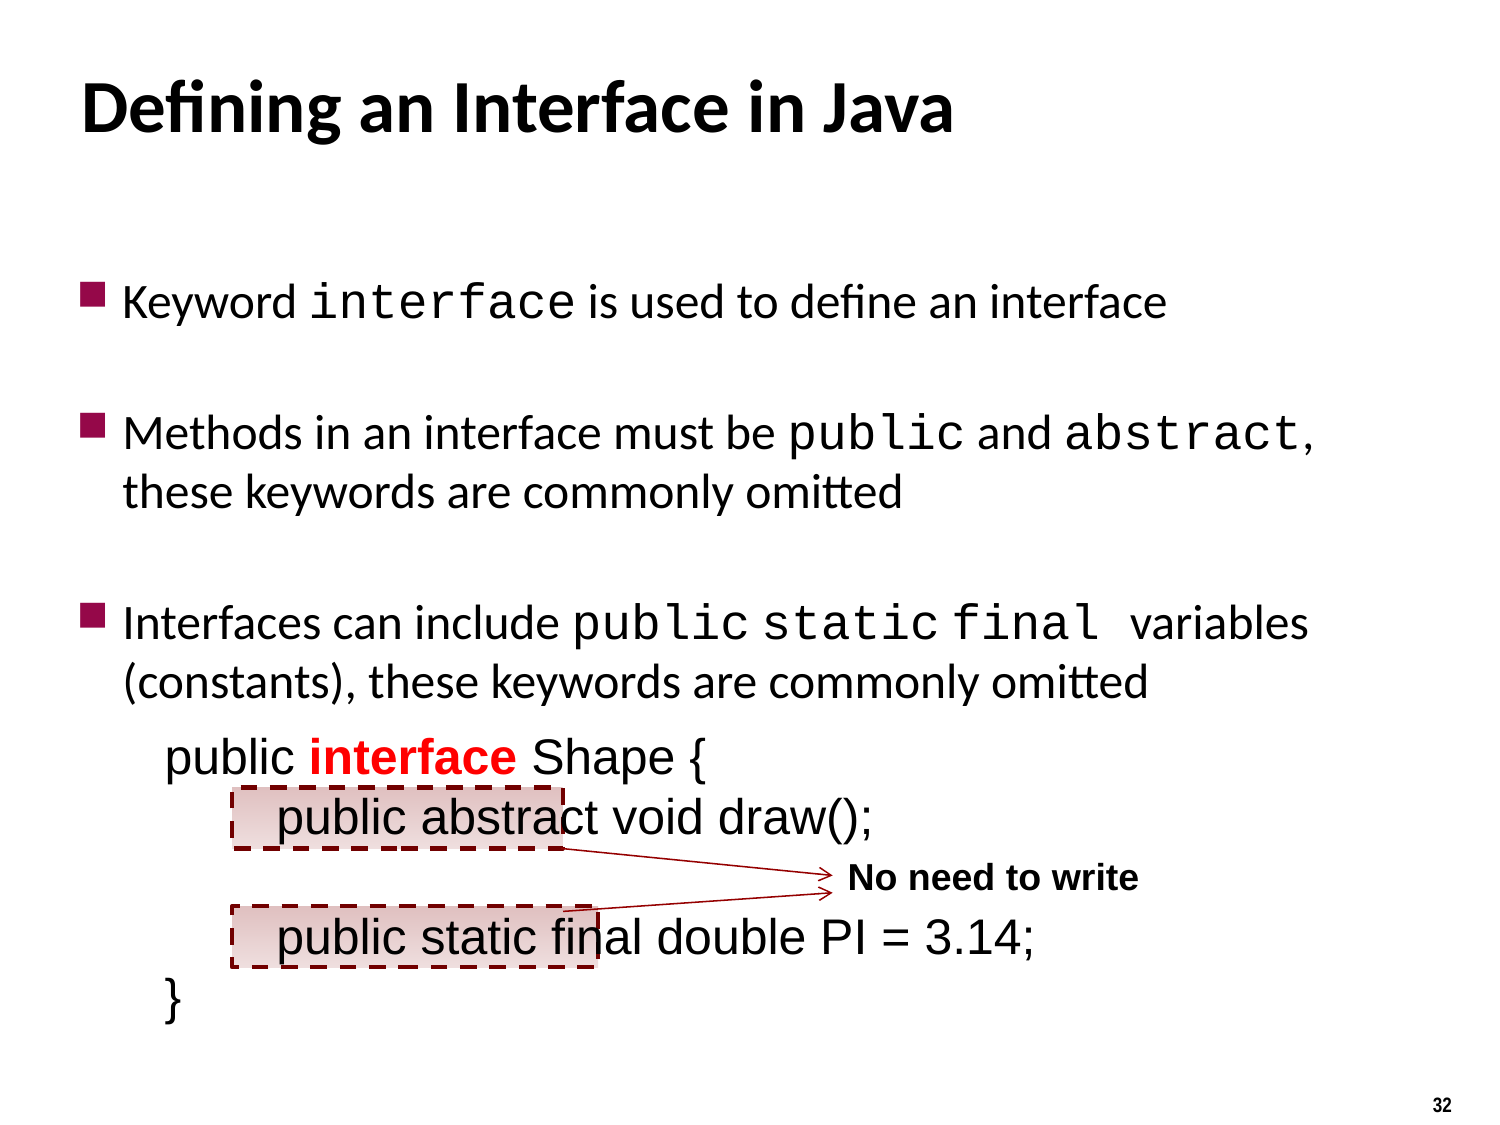

# Defining an Interface in Java
Keyword interface is used to define an interface
Methods in an interface must be public and abstract, these keywords are commonly omitted
Interfaces can include public static final variables (constants), these keywords are commonly omitted
public interface Shape {
        public abstract void draw();

        public static final double PI = 3.14;
}

No need to write